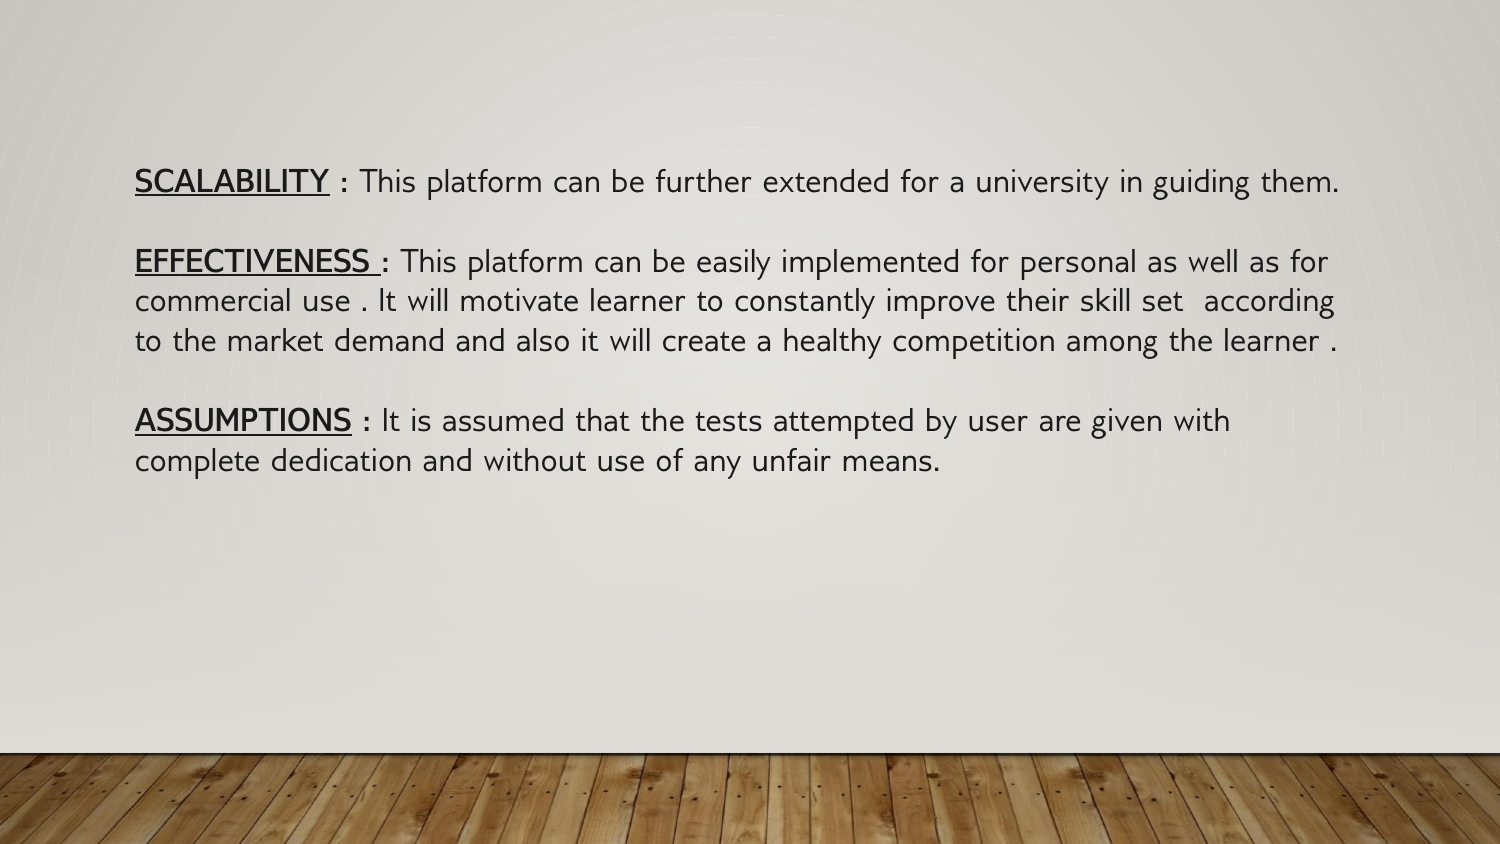

SCALABILITY : This platform can be further extended for a university in guiding them.
EFFECTIVENESS : This platform can be easily implemented for personal as well as for commercial use . It will motivate learner to constantly improve their skill set  according to the market demand and also it will create a healthy competition among the learner .
ASSUMPTIONS : It is assumed that the tests attempted by user are given with complete dedication and without use of any unfair means.